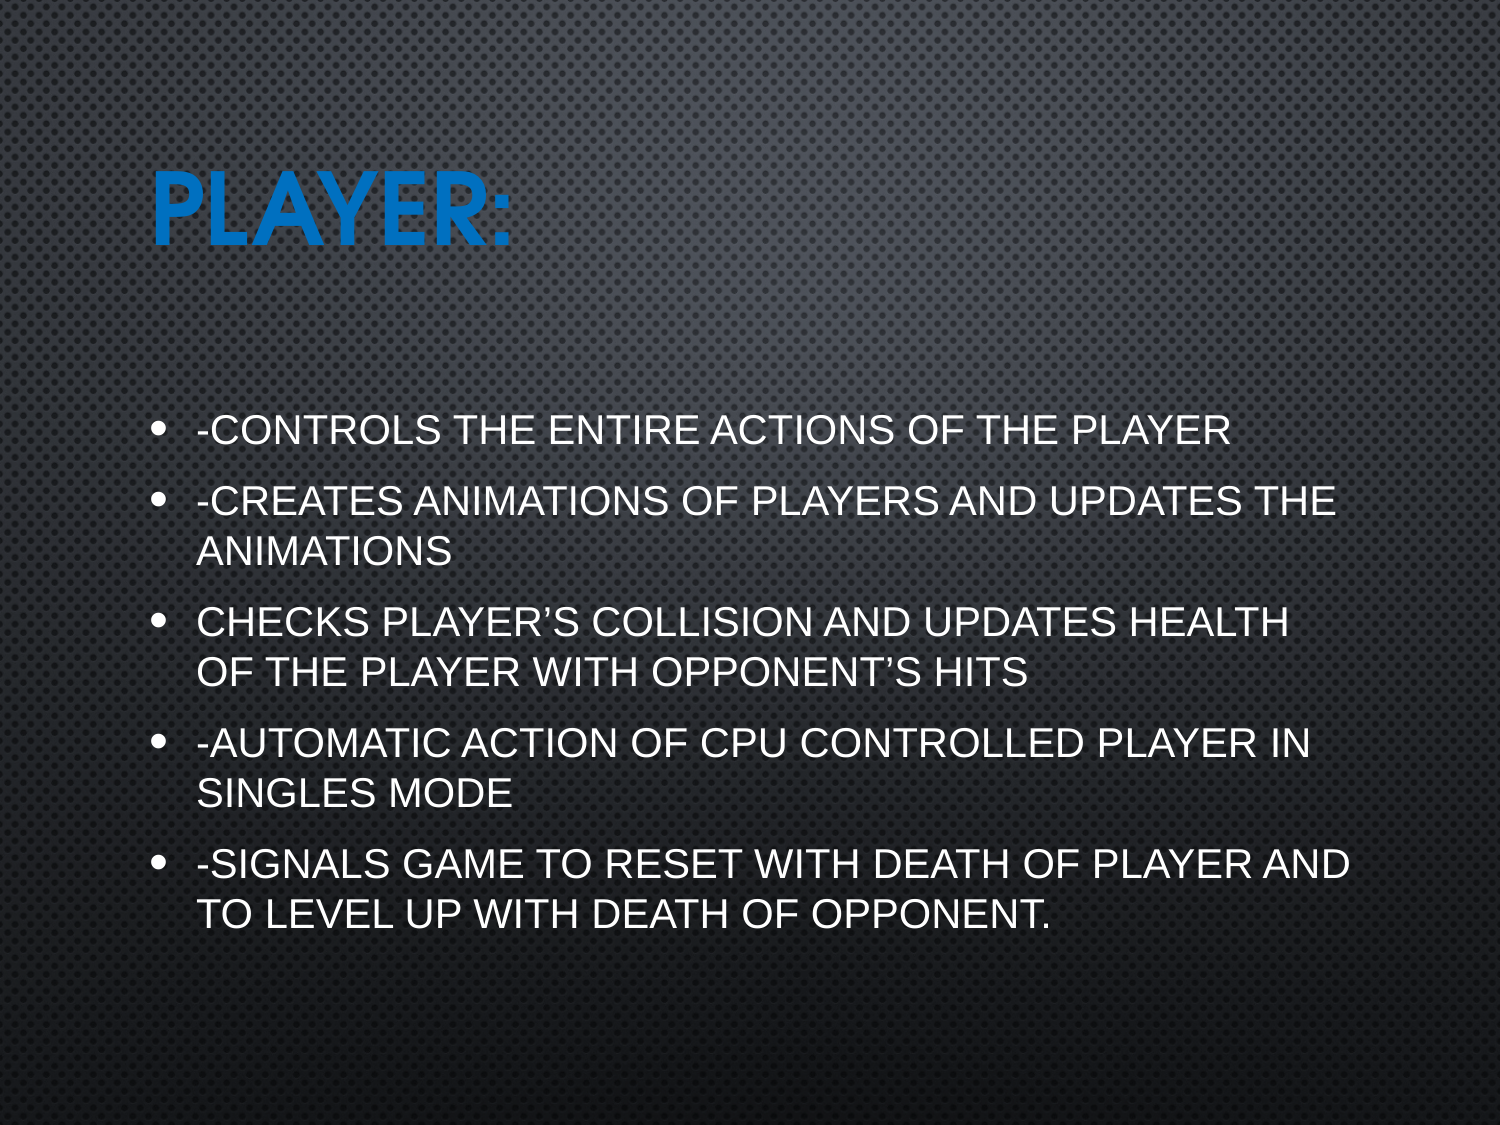

# Player:
-Controls the entire actions of the player
-Creates animations of players and updates the animations
Checks player’s collision and updates health of the player with opponent’s hits
-Automatic action of cpu controlled player in singles mode
-signals game to reset with death of player and to level up with death of opponent.